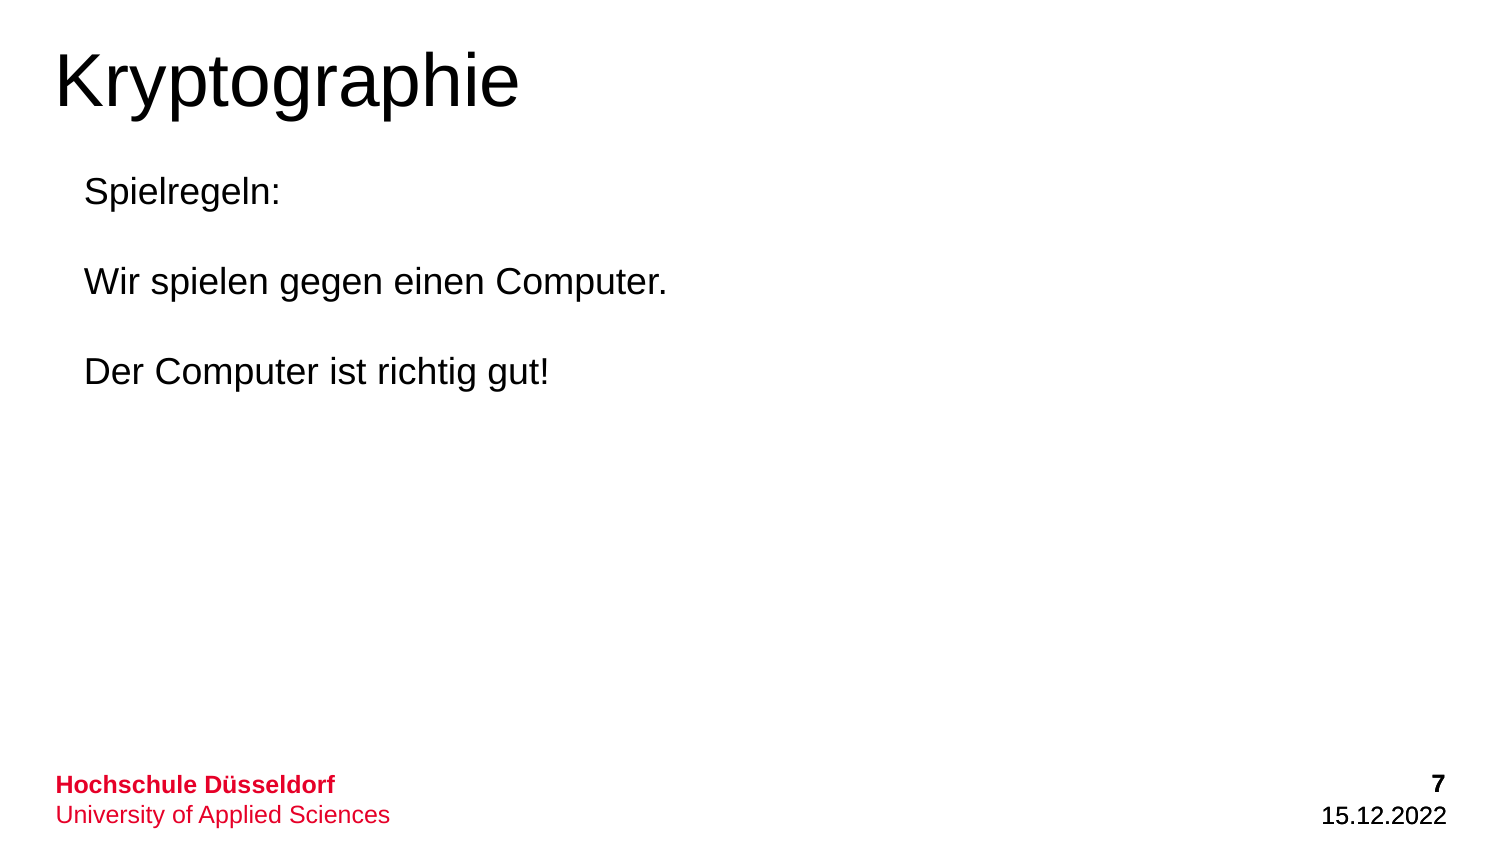

# Kryptographie
Spielregeln:

Wir spielen gegen einen Computer.

Der Computer ist richtig gut!

7

7

15.12.2022
15.12.2022